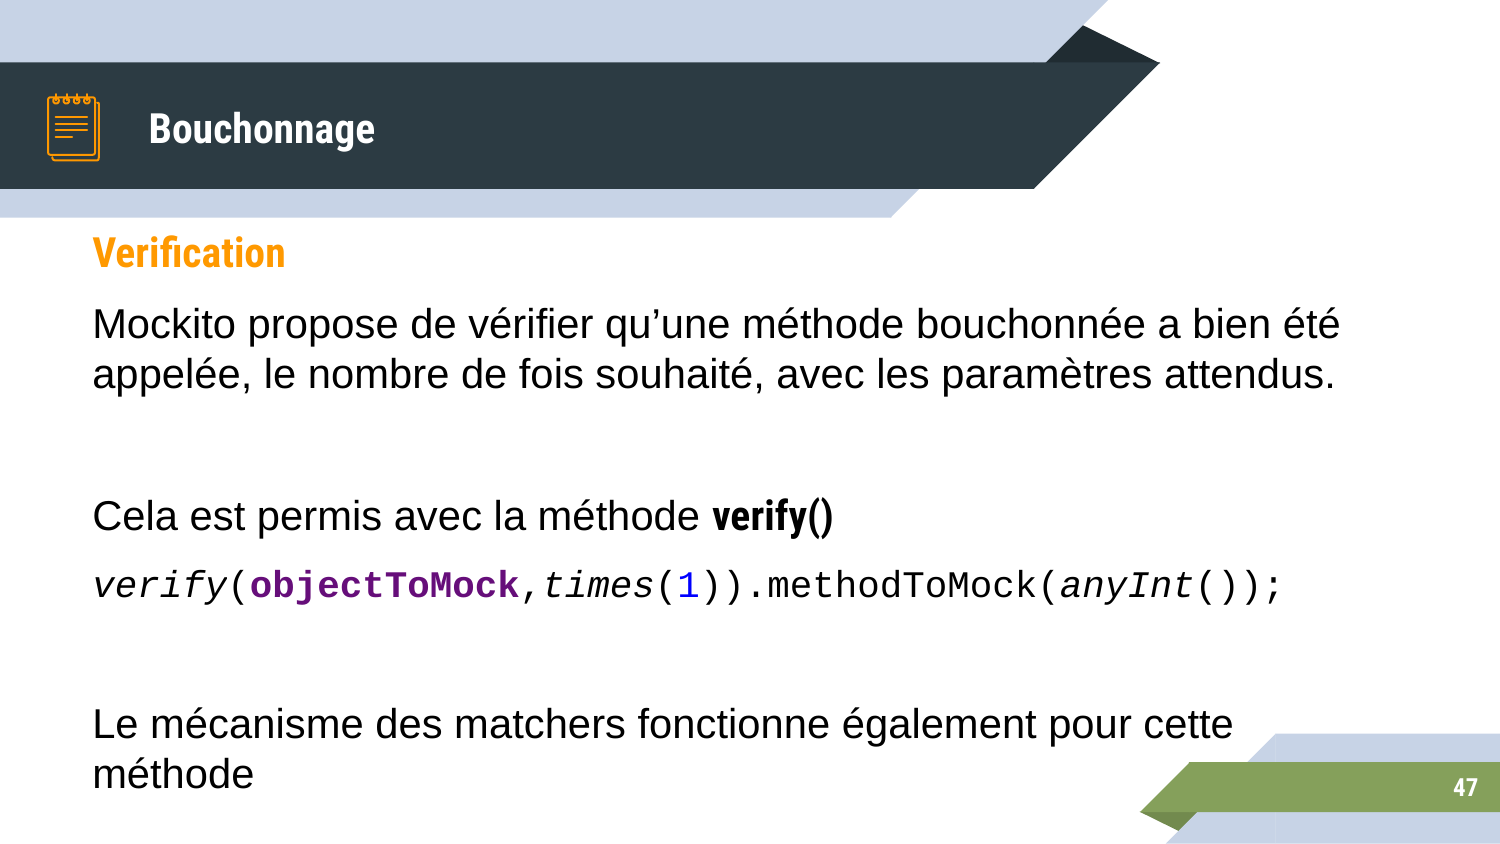

# Bouchonnage

Verification
Mockito propose de vérifier qu’une méthode bouchonnée a bien été appelée, le nombre de fois souhaité, avec les paramètres attendus.

Cela est permis avec la méthode verify()
verify(objectToMock,times(1)).methodToMock(anyInt());

Le mécanisme des matchers fonctionne également pour cette méthode

47